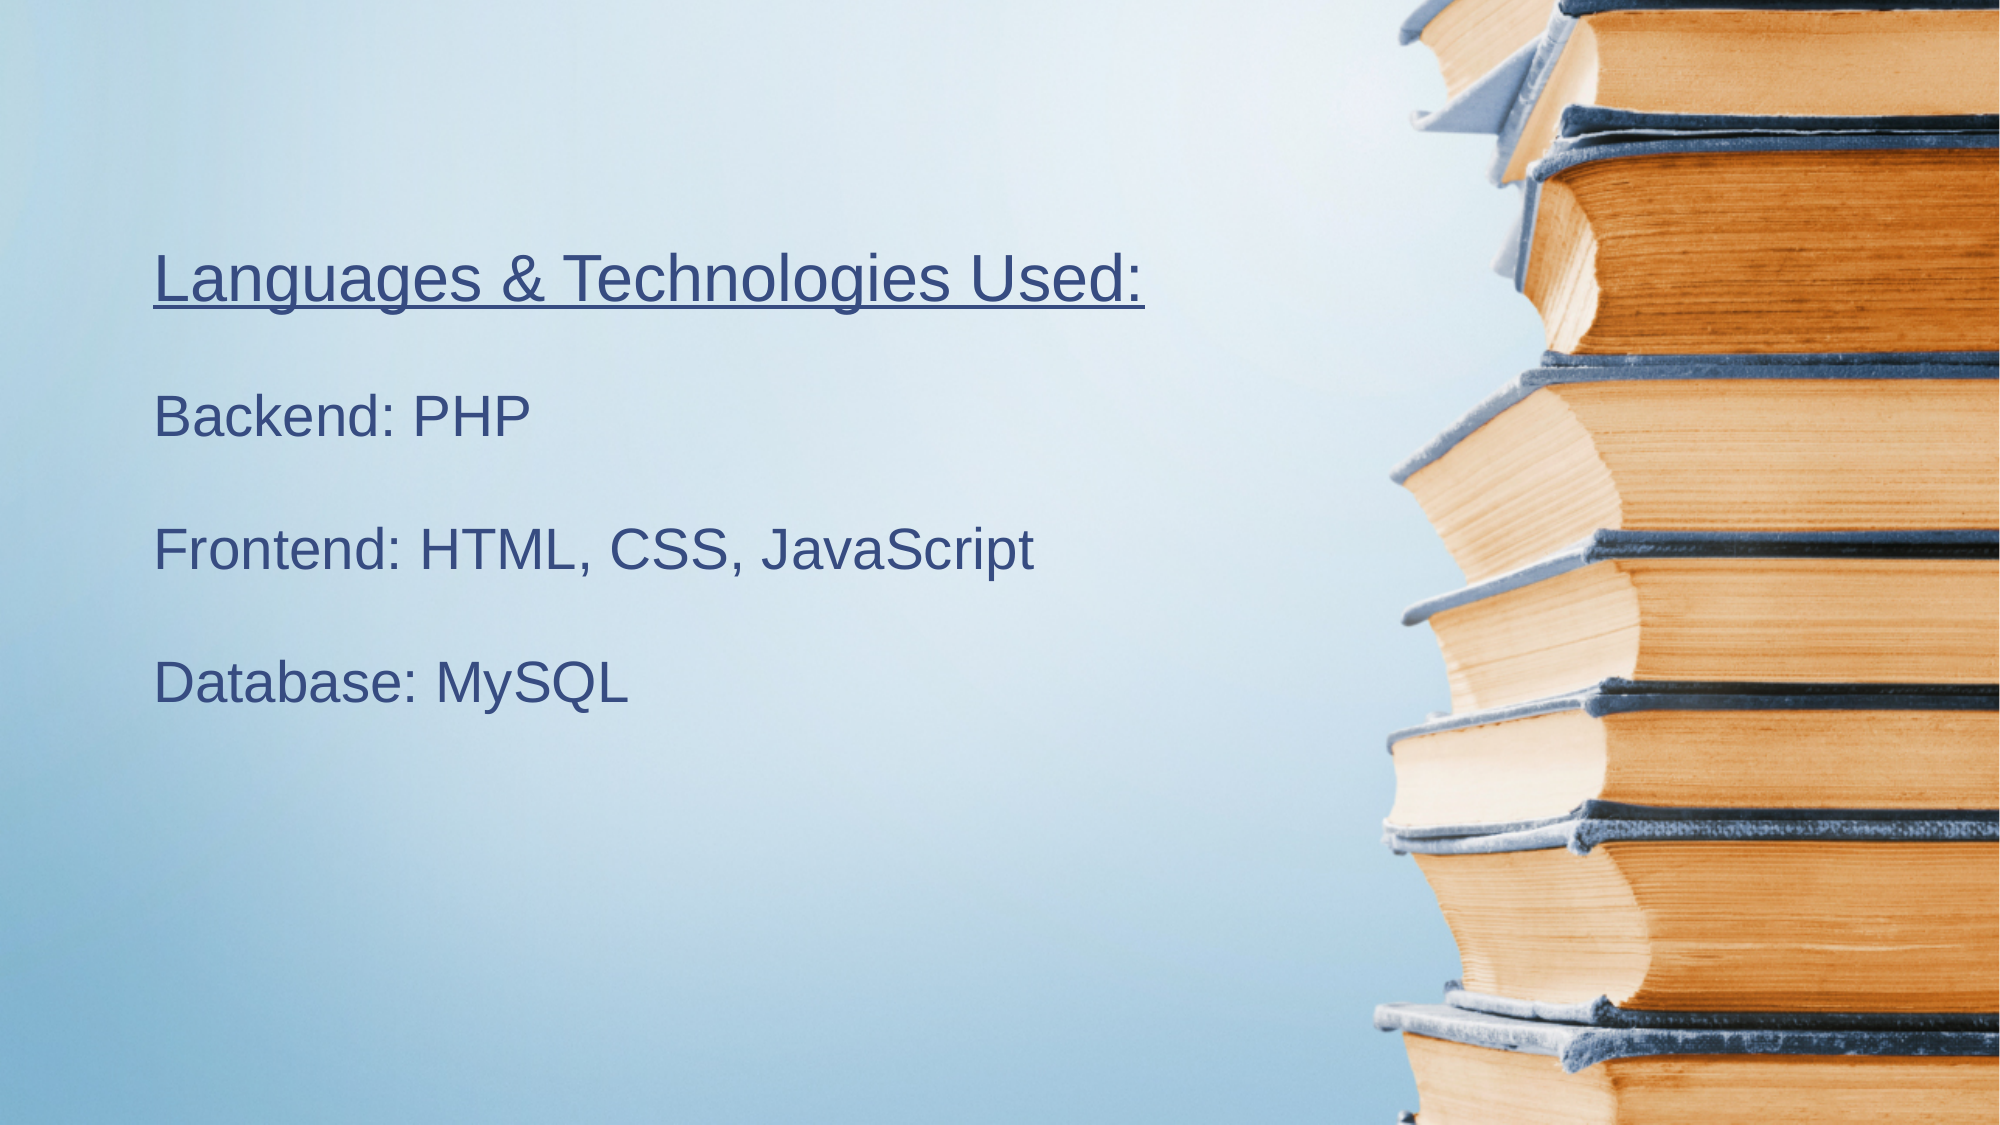

Languages & Technologies Used:

Backend: PHP

Frontend: HTML, CSS, JavaScript

Database: MySQL